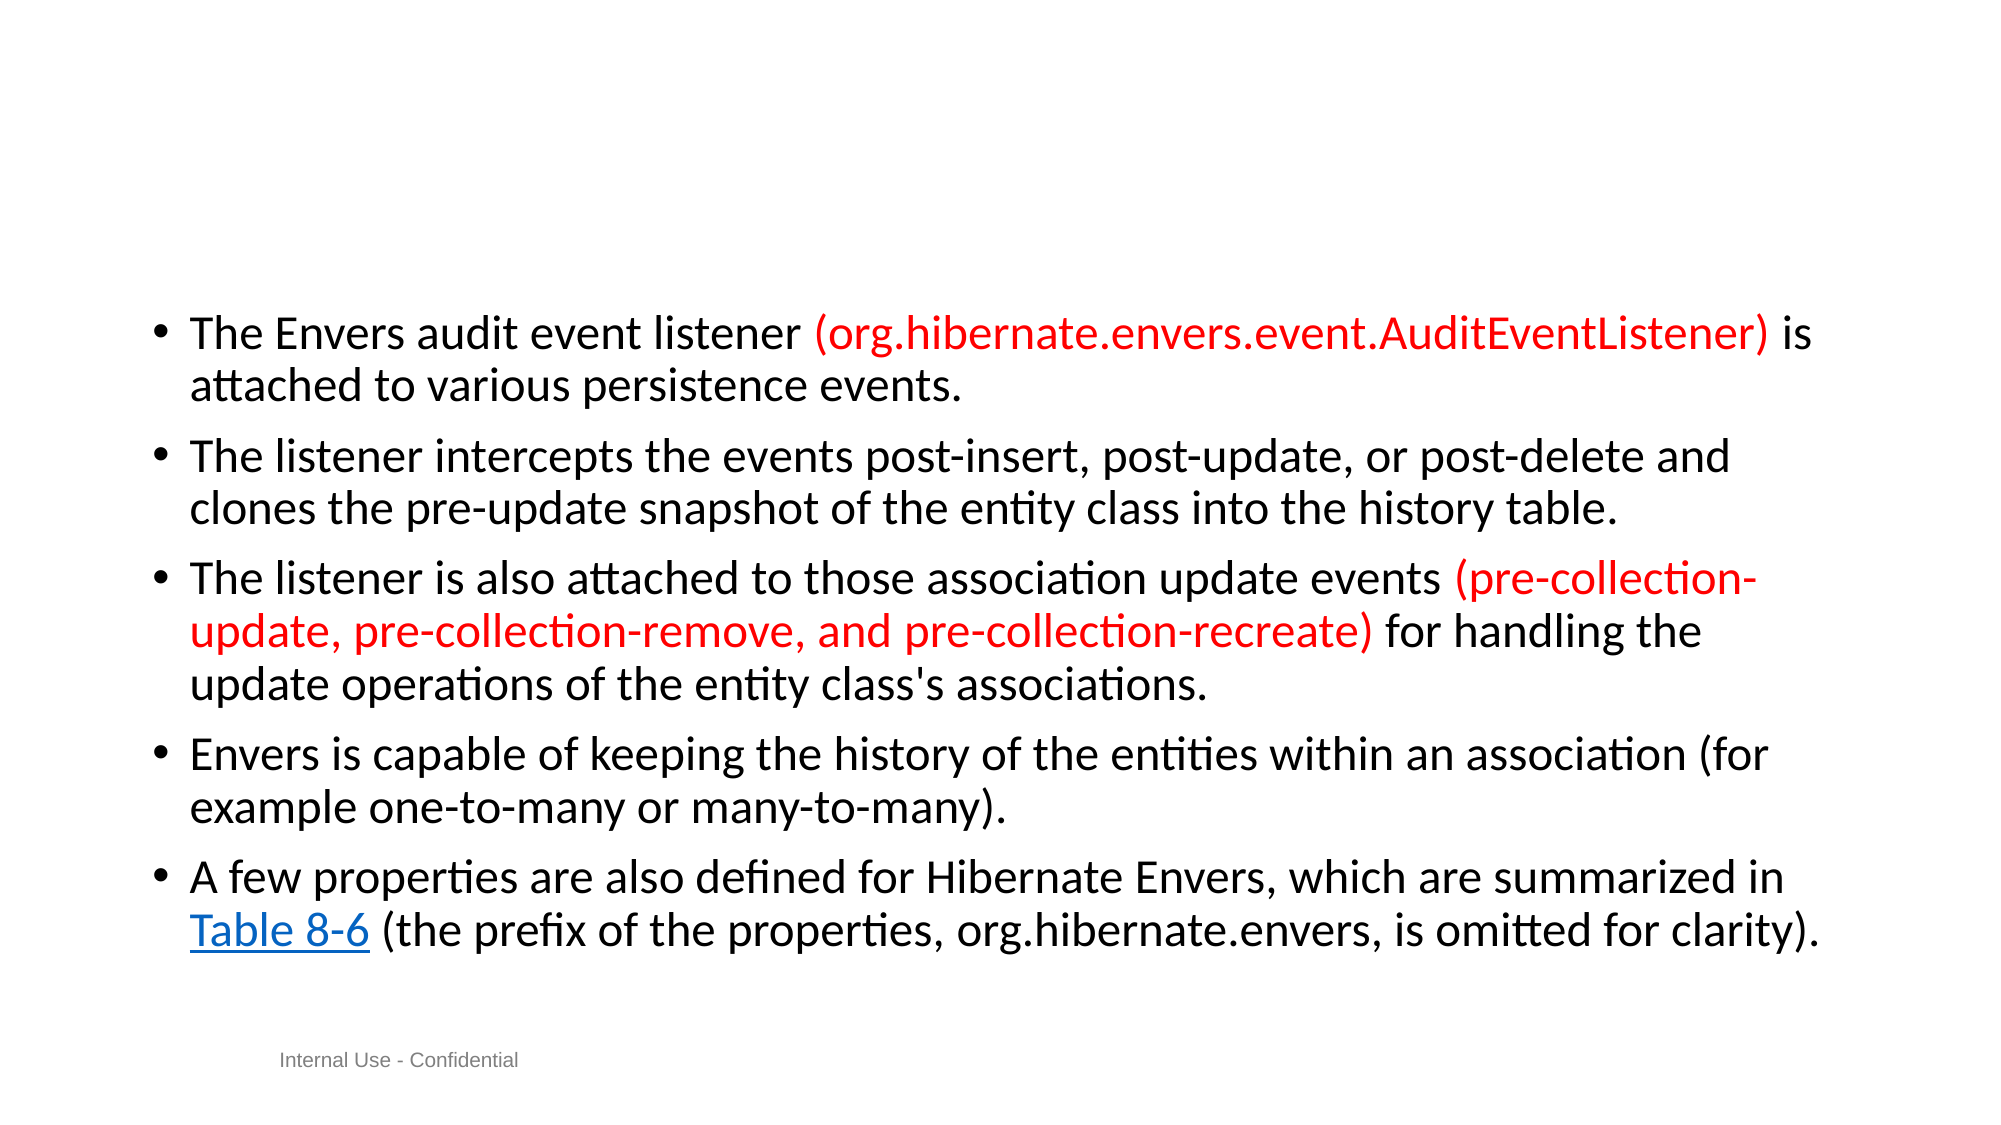

#
The Envers audit event listener (org.hibernate.envers.event.AuditEventListener) is attached to various persistence events.
The listener intercepts the events post-insert, post-update, or post-delete and clones the pre-update snapshot of the entity class into the history table.
The listener is also attached to those association update events (pre-collection-update, pre-collection-remove, and pre-collection-recreate) for handling the update operations of the entity class's associations.
Envers is capable of keeping the history of the entities within an association (for example one-to-many or many-to-many).
A few properties are also defined for Hibernate Envers, which are summarized in Table 8-6 (the prefix of the properties, org.hibernate.envers, is omitted for clarity).